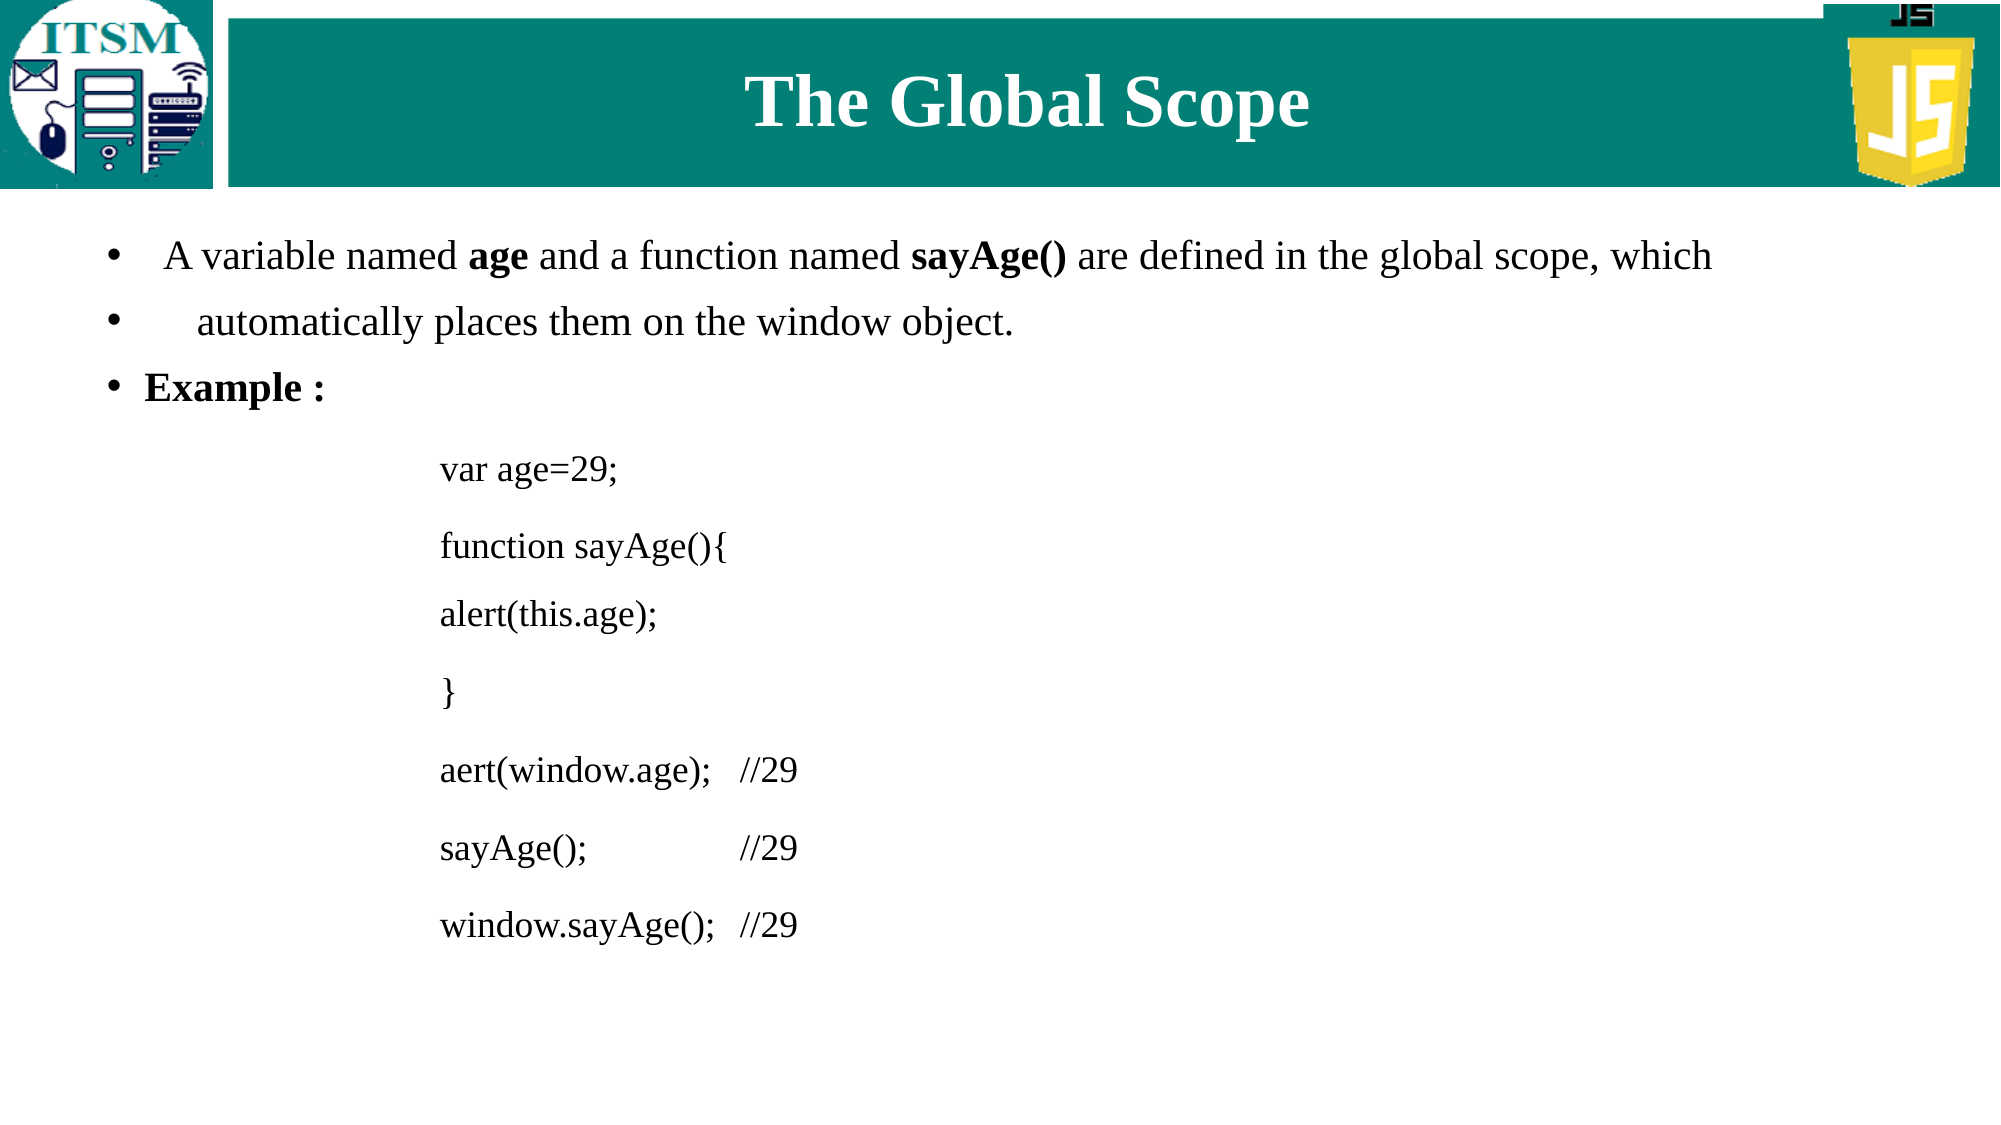

# The Global Scope
A variable named age and a function named sayAge() are defined in the global scope, which
     automatically places them on the window object.
Example :
		var age=29;
		function sayAge(){
		alert(this.age);
		}
		aert(window.age);	//29
		sayAge();		//29
		window.sayAge();	//29